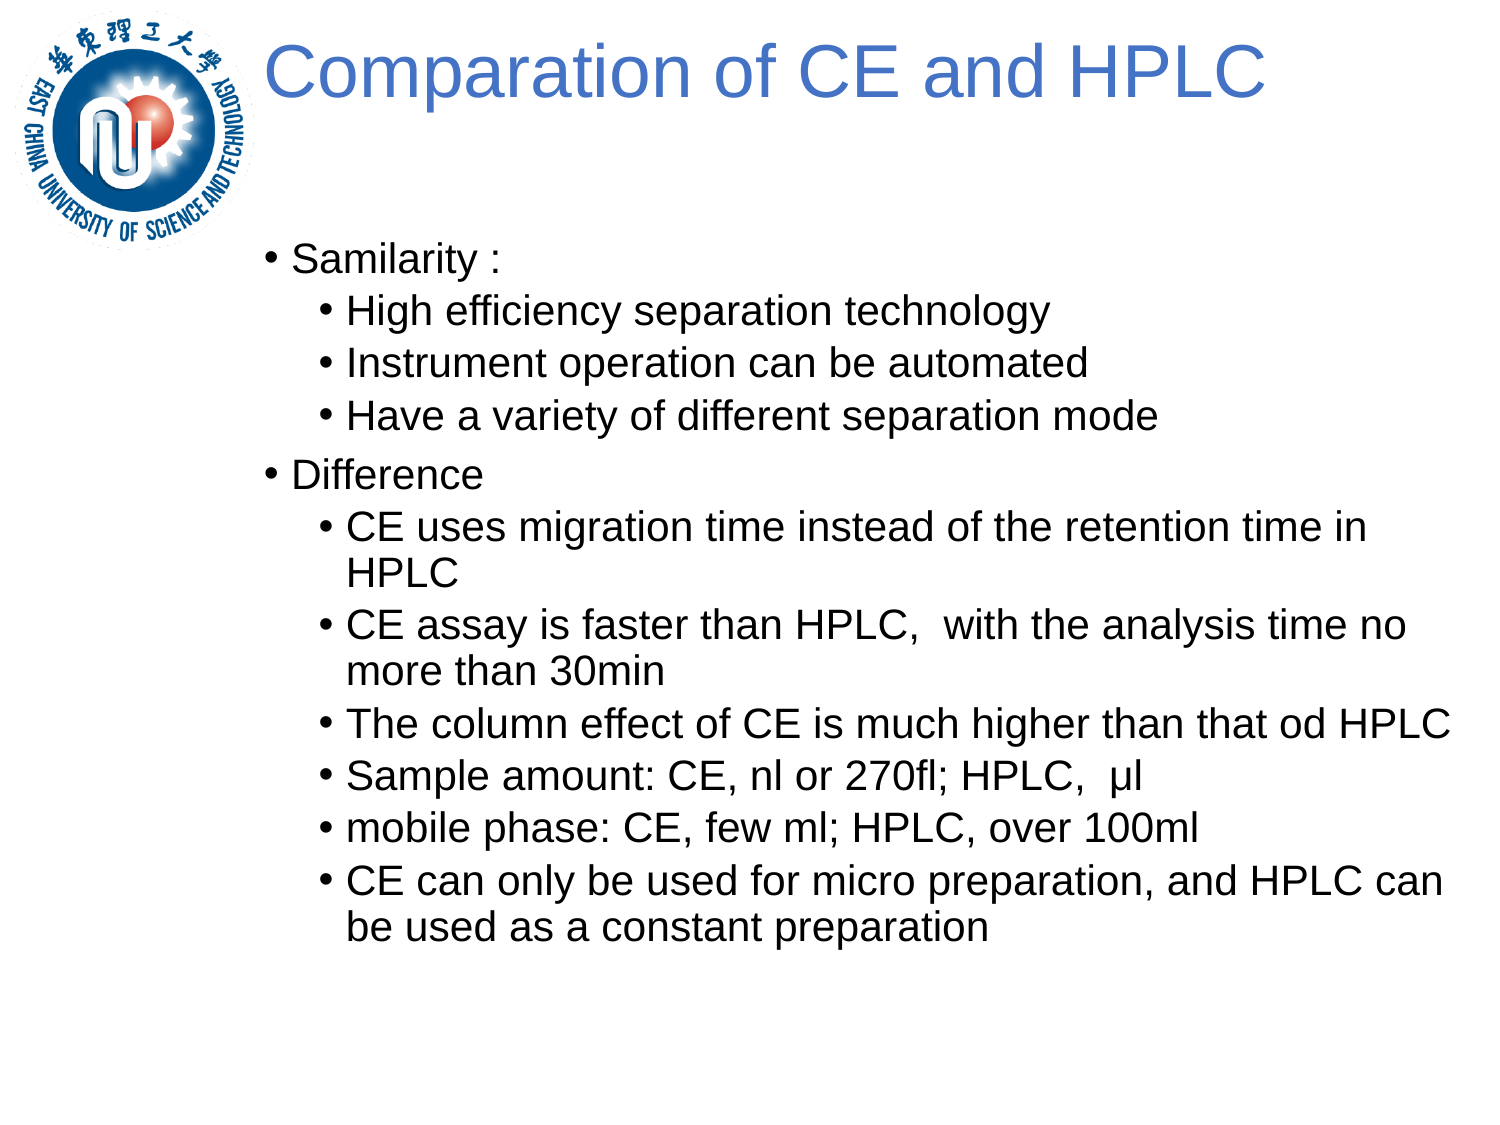

# Comparation of CE and HPLC
Samilarity :
High efficiency separation technology
Instrument operation can be automated
Have a variety of different separation mode
Difference
CE uses migration time instead of the retention time in HPLC
CE assay is faster than HPLC,  with the analysis time no more than 30min
The column effect of CE is much higher than that od HPLC
Sample amount: CE, nl or 270fl; HPLC,  μl
mobile phase: CE, few ml; HPLC, over 100ml
CE can only be used for micro preparation, and HPLC can be used as a constant preparation